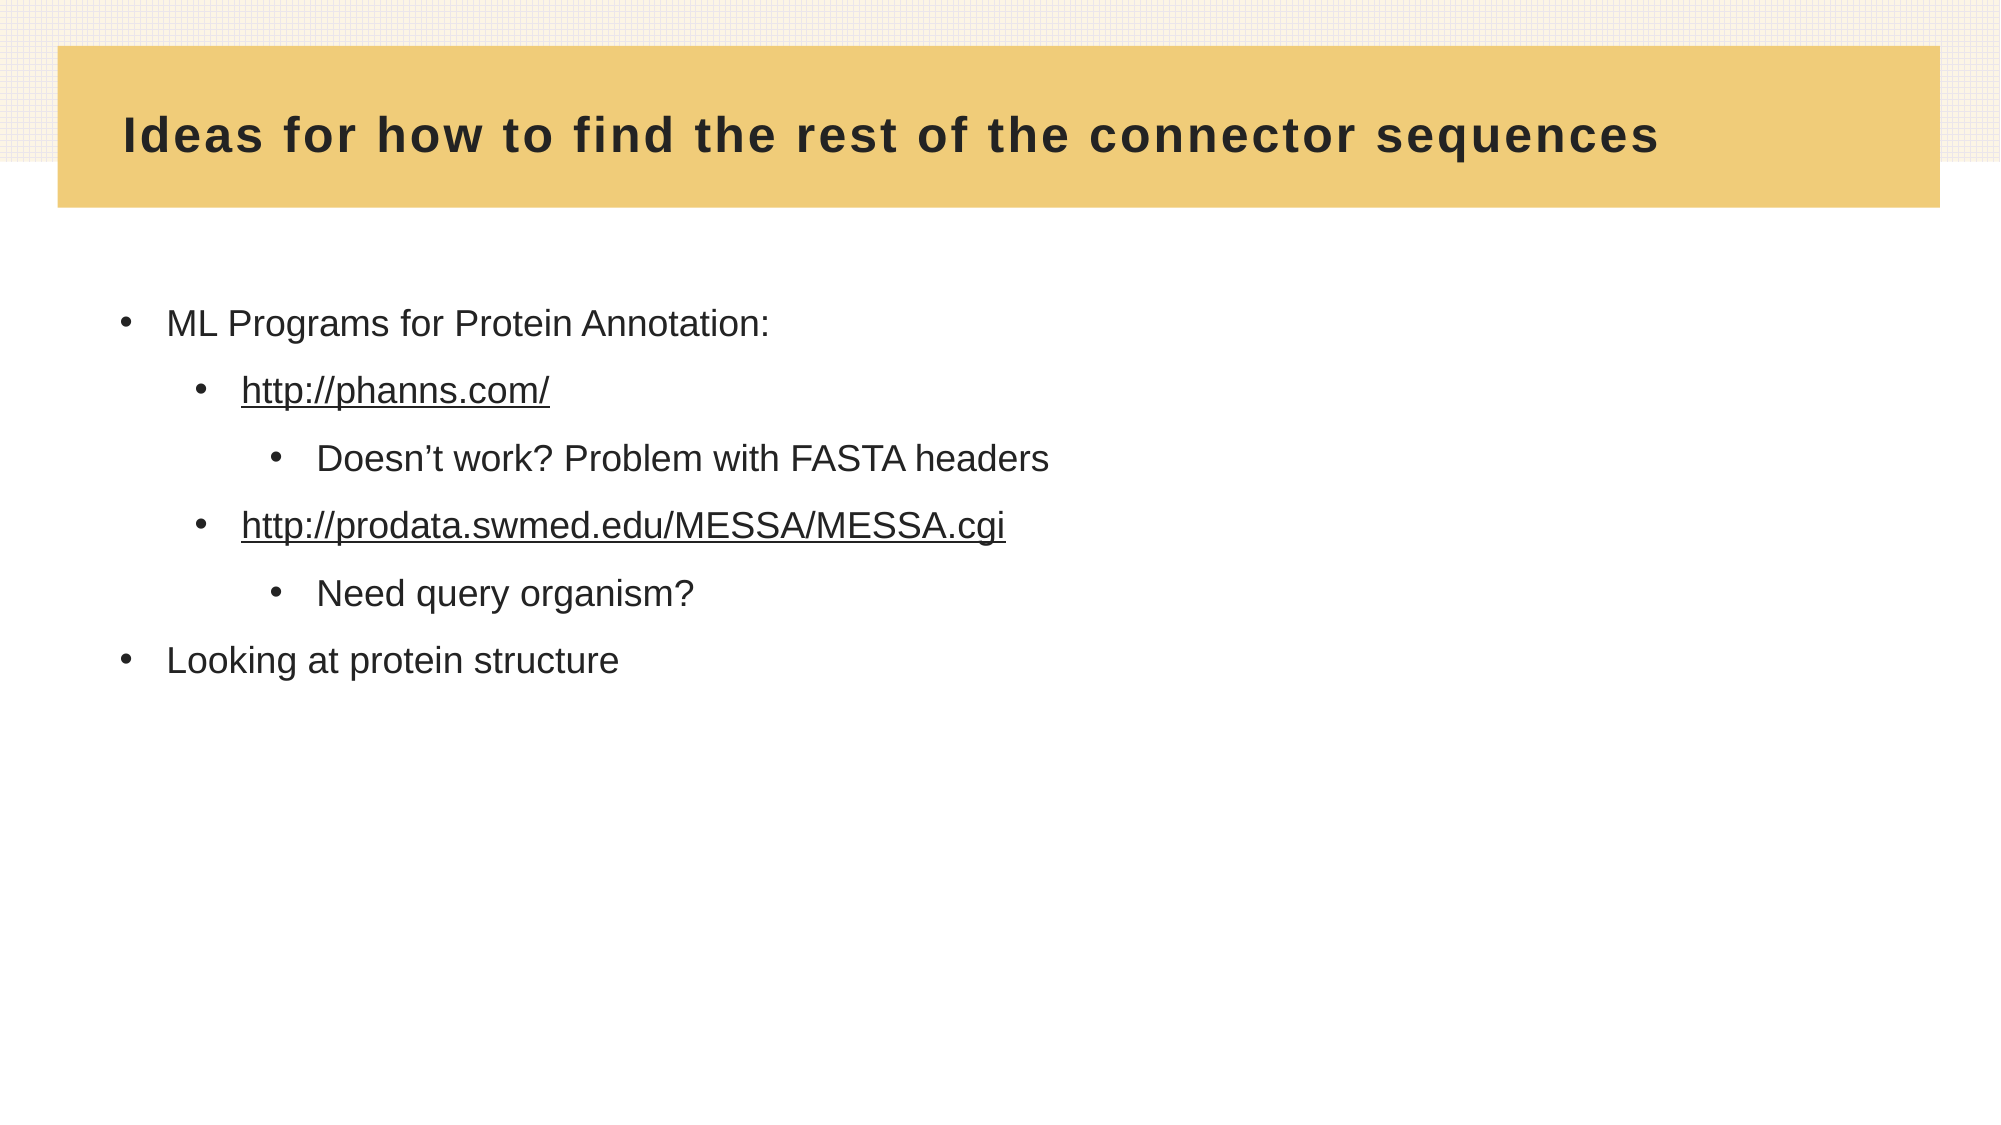

# Ideas for how to find the rest of the connector sequences

ML Programs for Protein Annotation:
http://phanns.com/
Doesn’t work? Problem with FASTA headers
http://prodata.swmed.edu/MESSA/MESSA.cgi
Need query organism?
Looking at protein structure